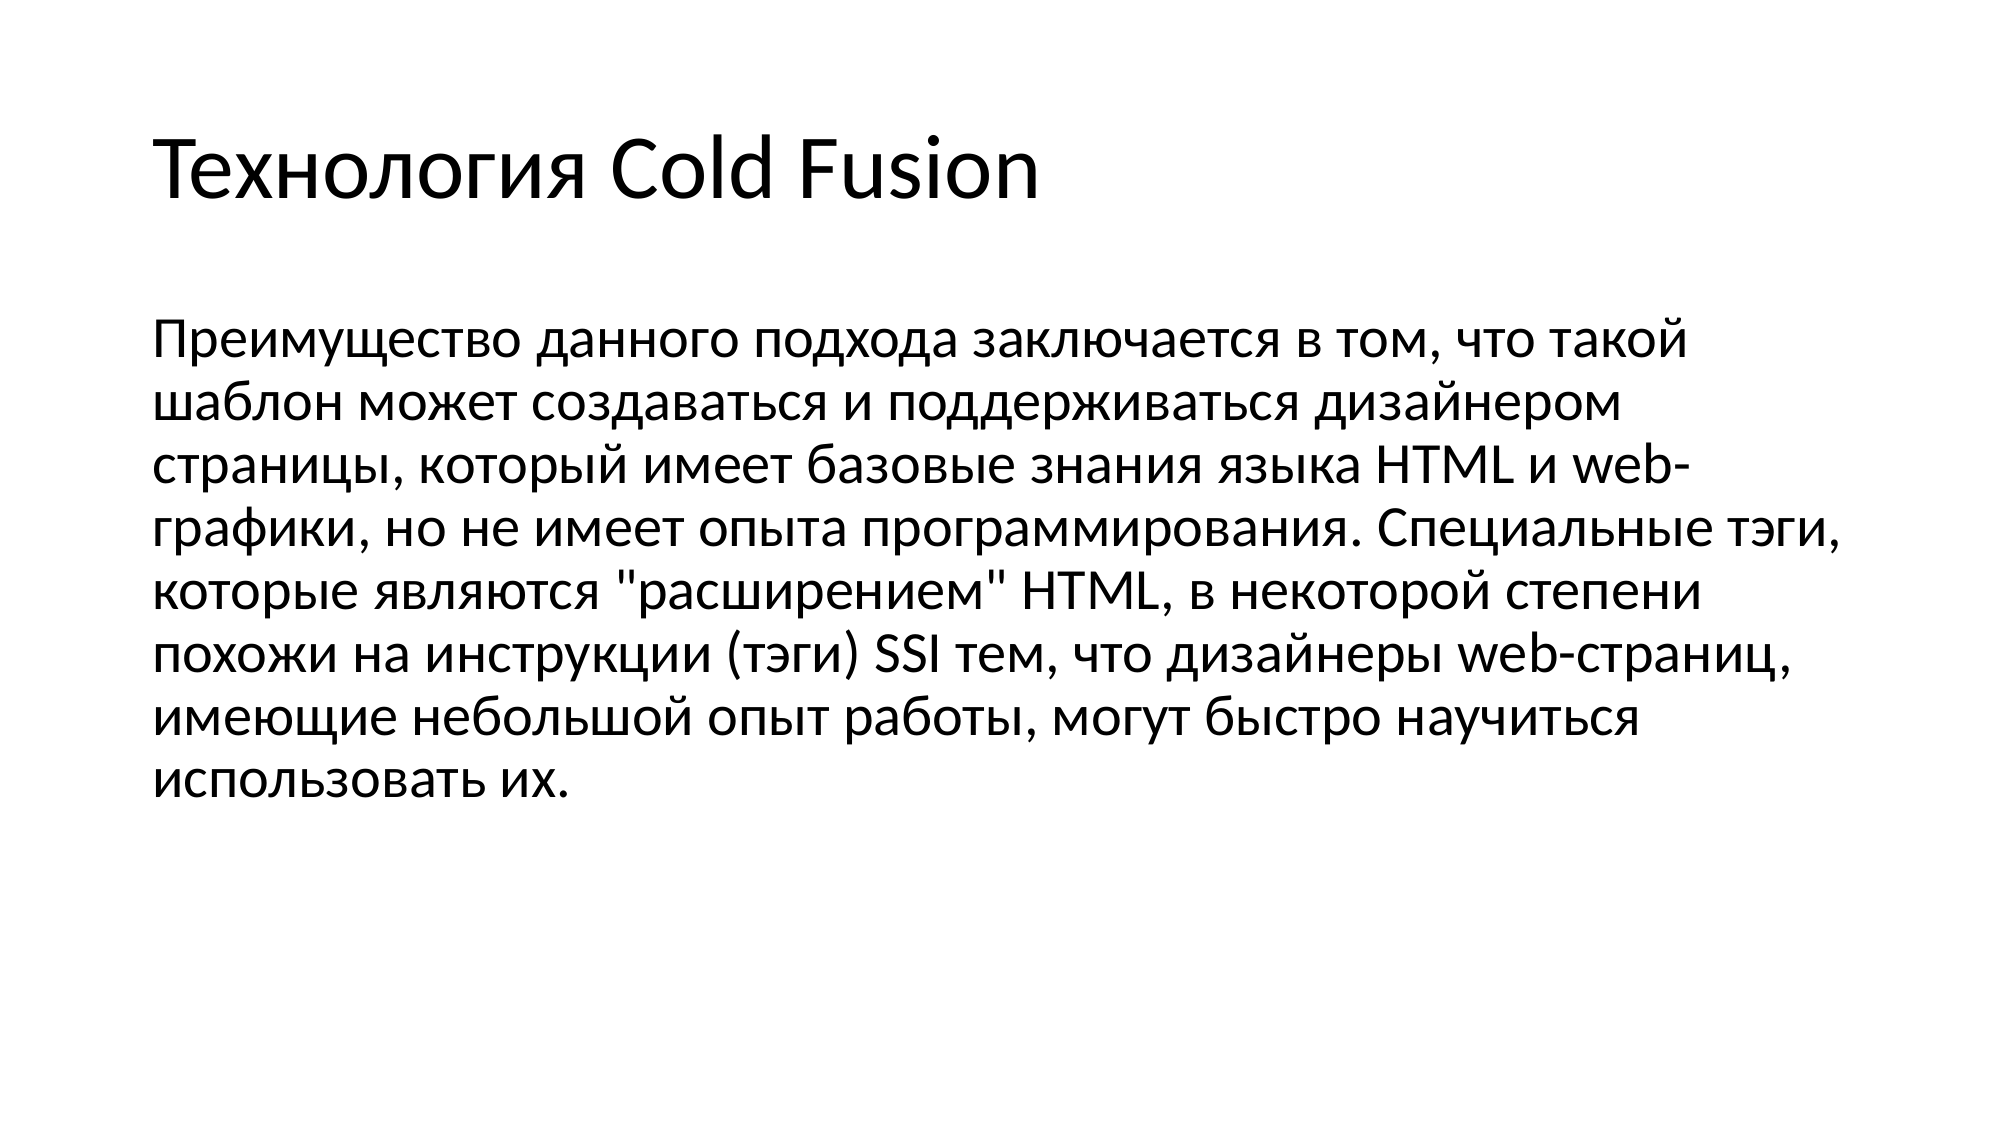

# Технология Cold Fusion
Преимущество данного подхода заключается в том, что такой шаблон может создаваться и поддерживаться дизайнером страницы, который имеет базовые знания языка HTML и web-графики, но не имеет опыта программирования. Специальные тэги, которые являются "расширением" HTML, в некоторой степени похожи на инструкции (тэги) SSI тем, что дизайнеры web-страниц, имеющие небольшой опыт работы, могут быстро научиться использовать их.